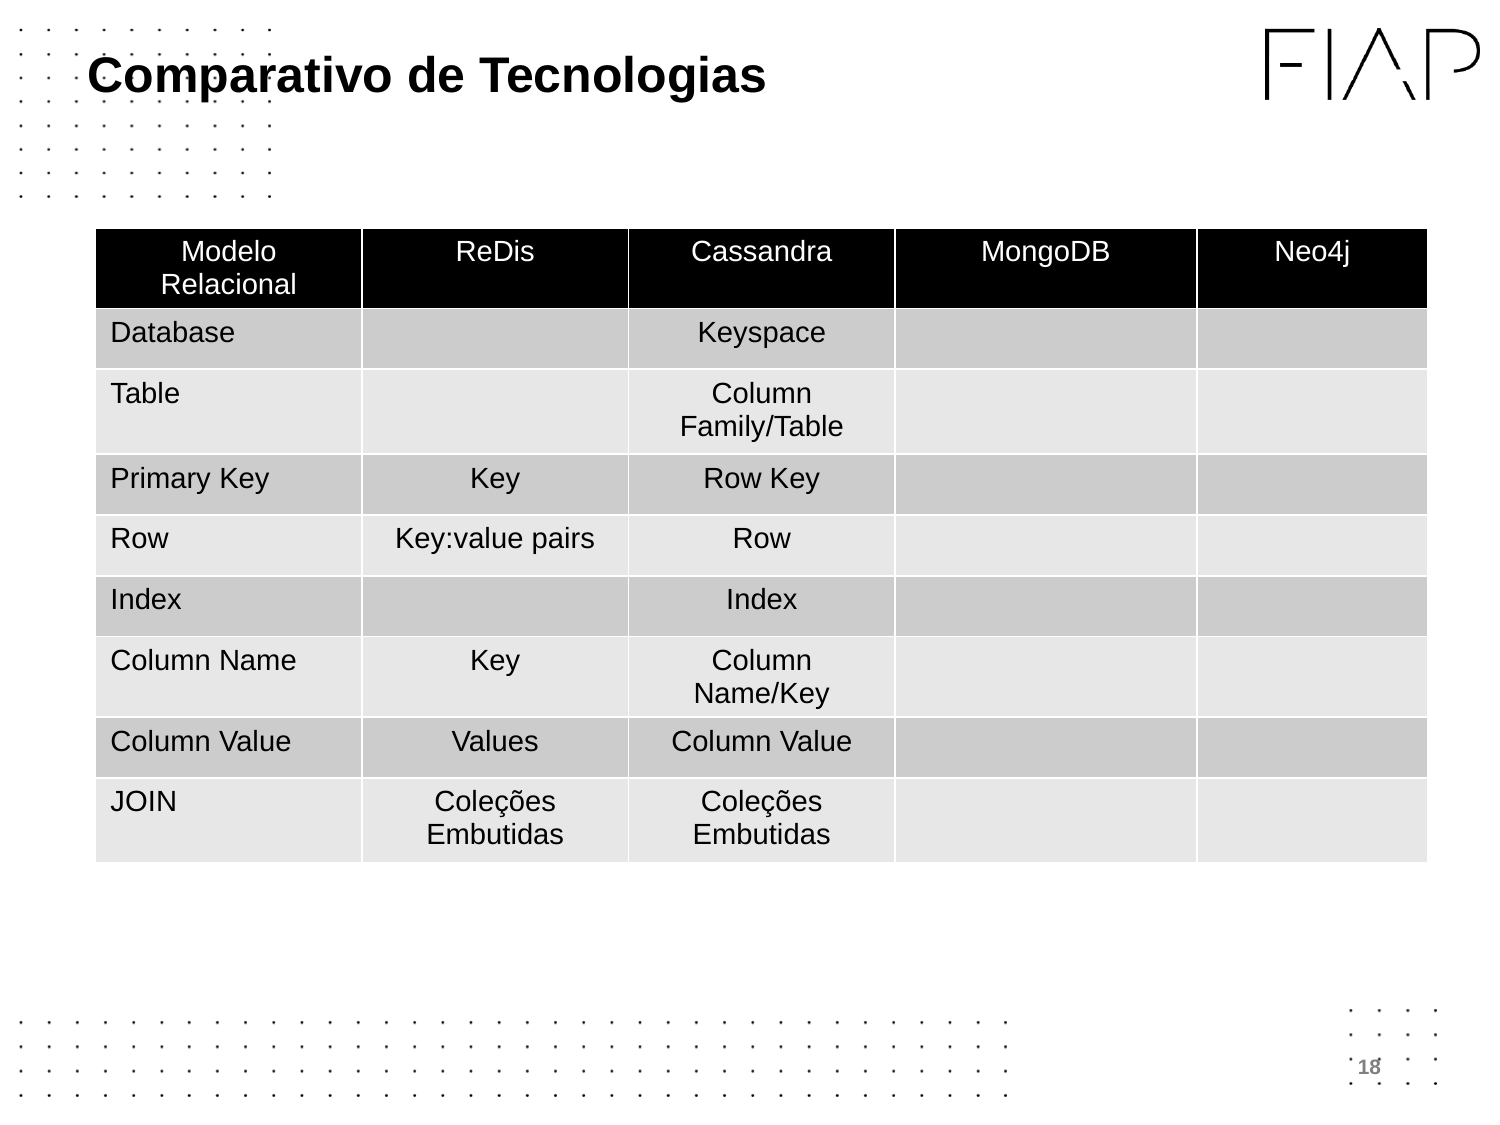

# Comparativo de Tecnologias

* Deve-se instalar o módulo
| Modelo Relacional | ReDis | Cassandra | MongoDB | Neo4j |
| --- | --- | --- | --- | --- |
| Database |  | Keyspace |  |  |
| Table |  | Column Family/Table |  |  |
| Primary Key | Key | Row Key |  |  |
| Row | Key:value pairs | Row |  |  |
| Index |  | Index |  |  |
| Column Name | Key | Column Name/Key |  |  |
| Column Value | Values | Column Value |  |  |
| JOIN | Coleções Embutidas | Coleções Embutidas |  |  |